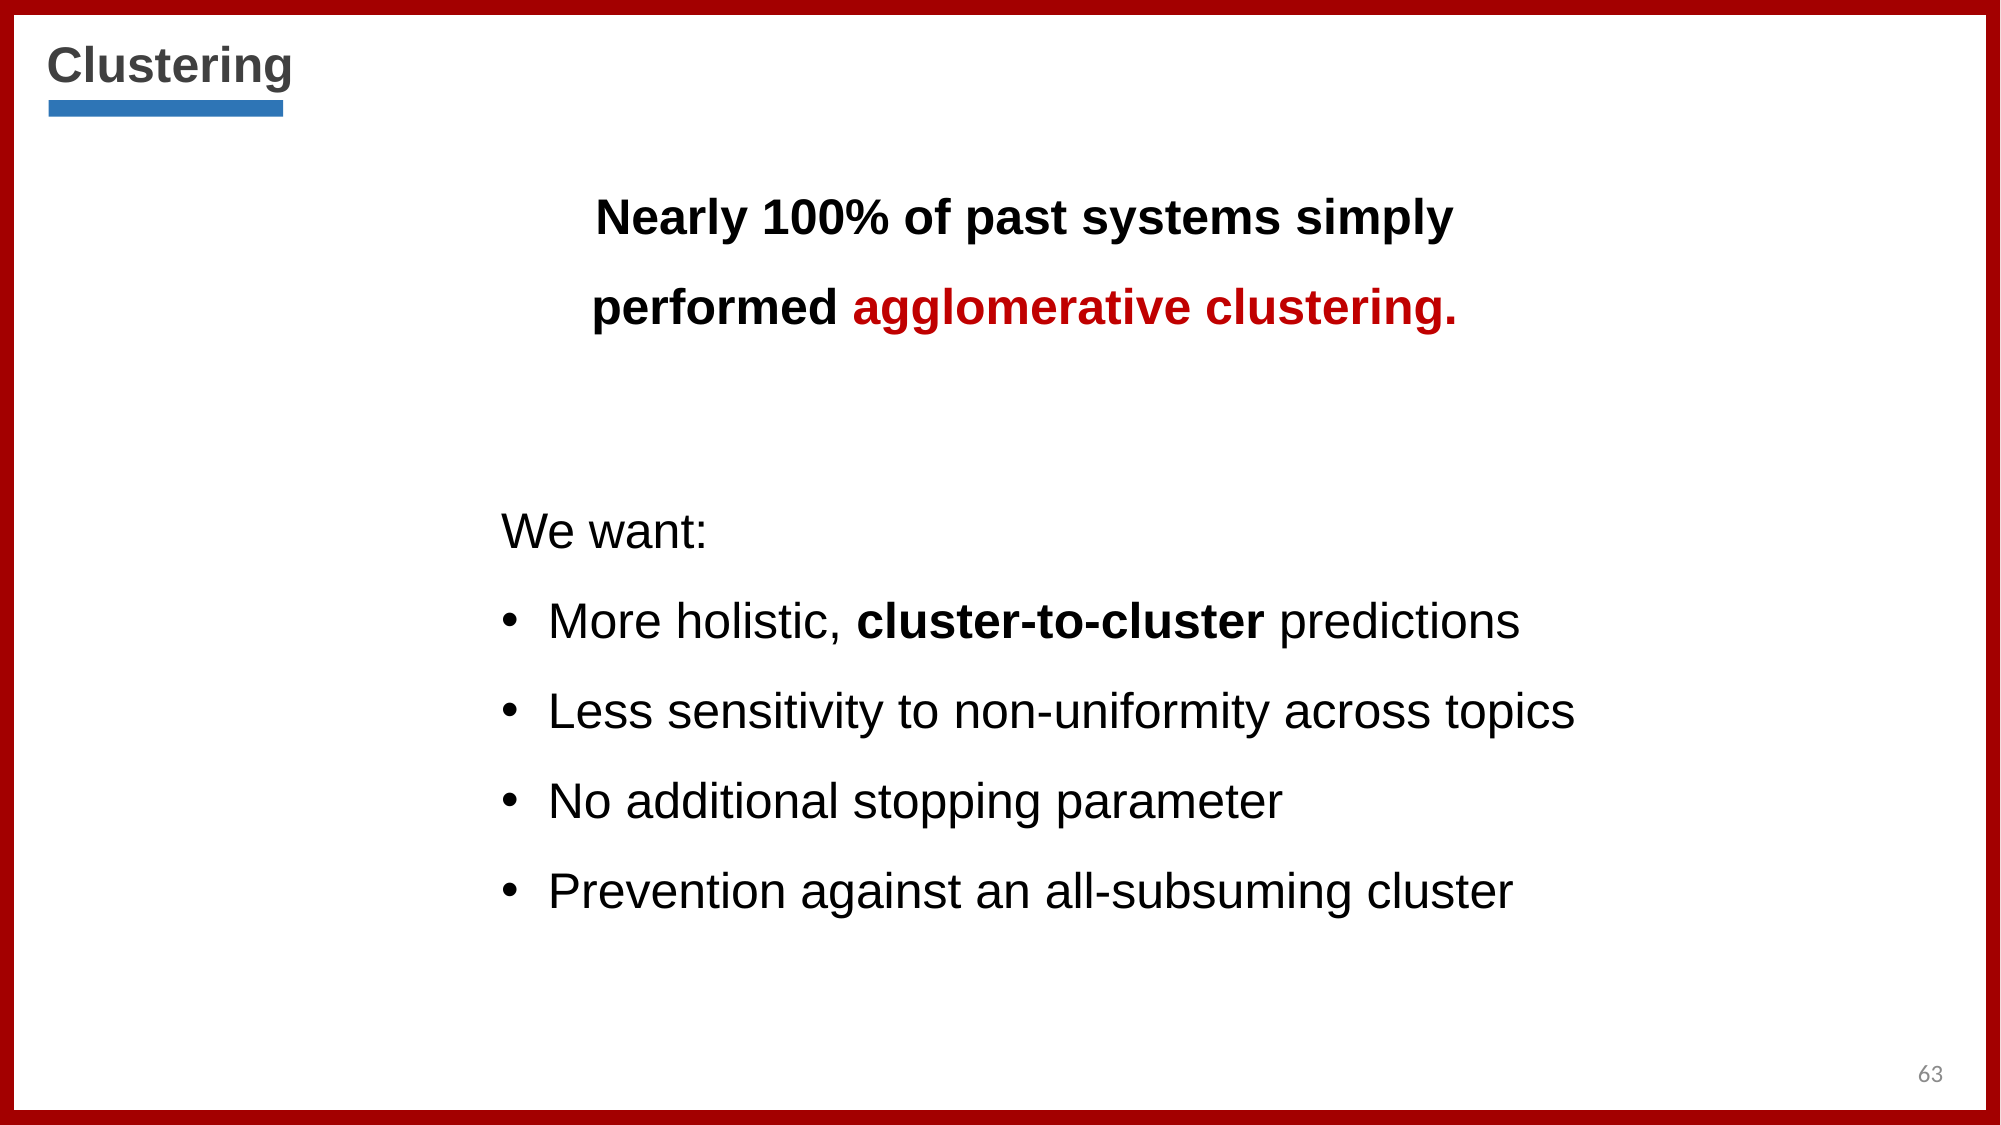

Clustering

Nearly 100% of past systems simply performed agglomerative clustering.
We want:
More holistic, cluster-to-cluster predictions
Less sensitivity to non-uniformity across topics
No additional stopping parameter
Prevention against an all-subsuming cluster
63